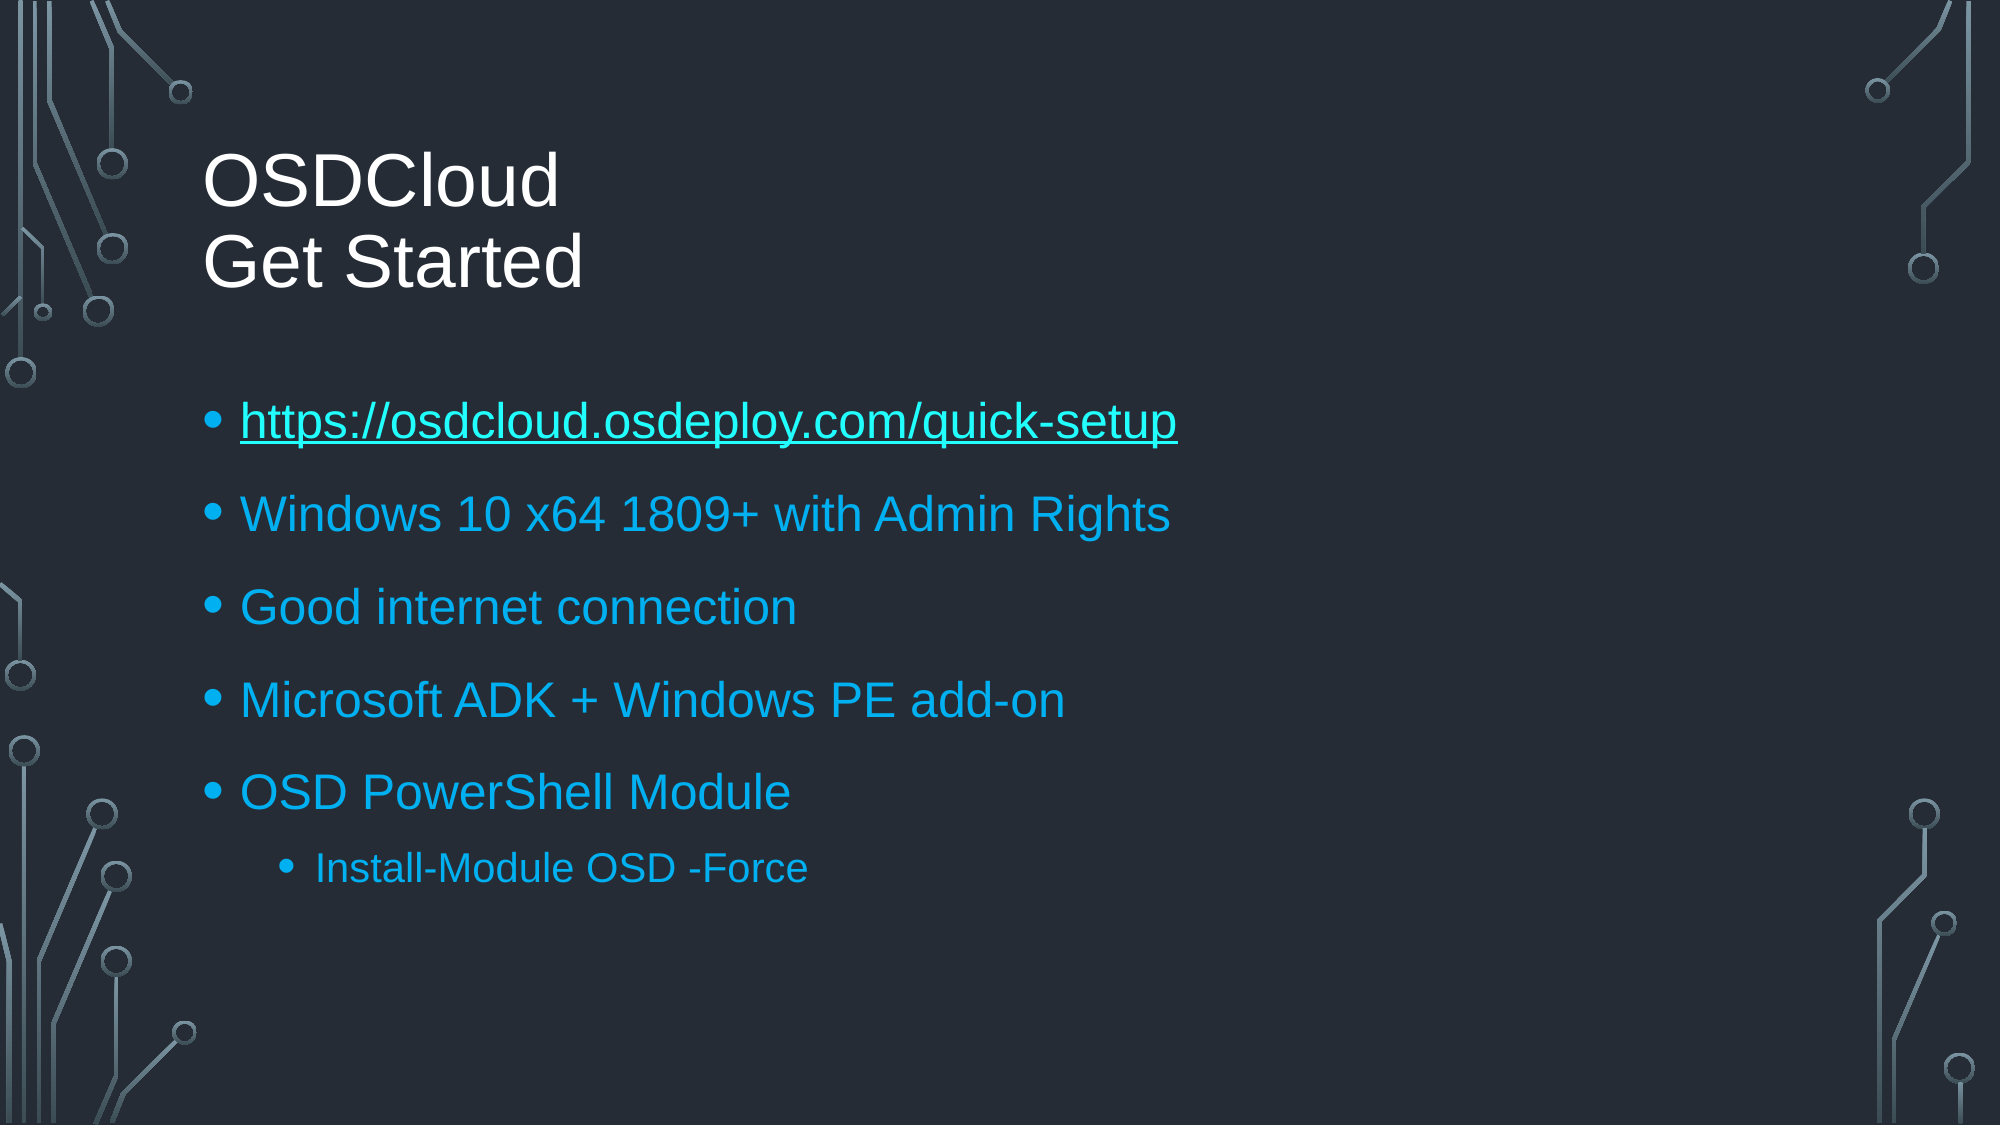

# OSDCloud Get Started
https://osdcloud.osdeploy.com/quick-setup
Windows 10 x64 1809+ with Admin Rights
Good internet connection
Microsoft ADK + Windows PE add-on
OSD PowerShell Module
Install-Module OSD -Force